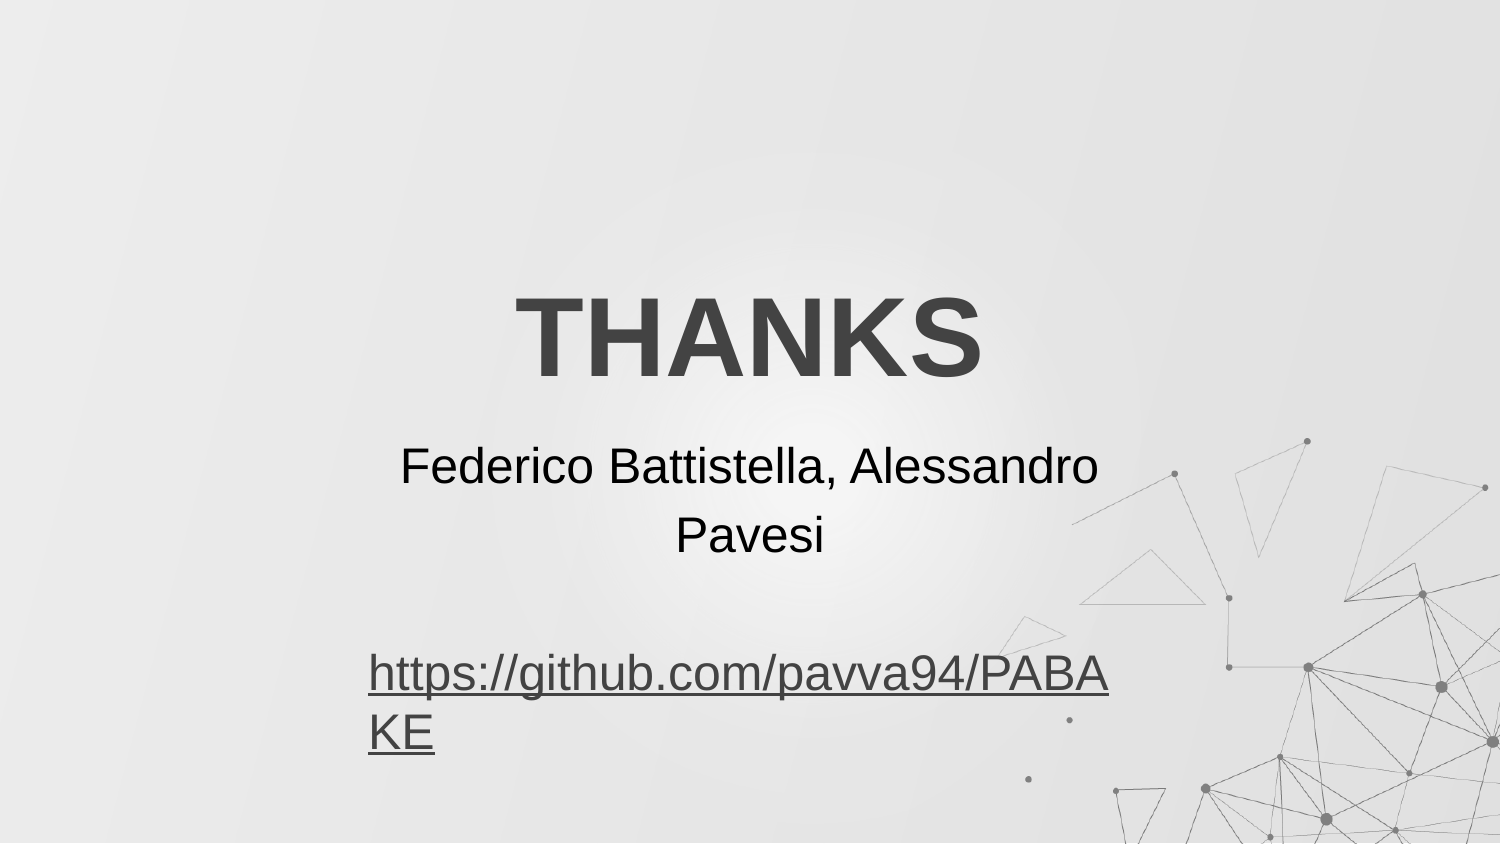

# THANKS
Federico Battistella, Alessandro Pavesi

https://github.com/pavva94/PABAKE